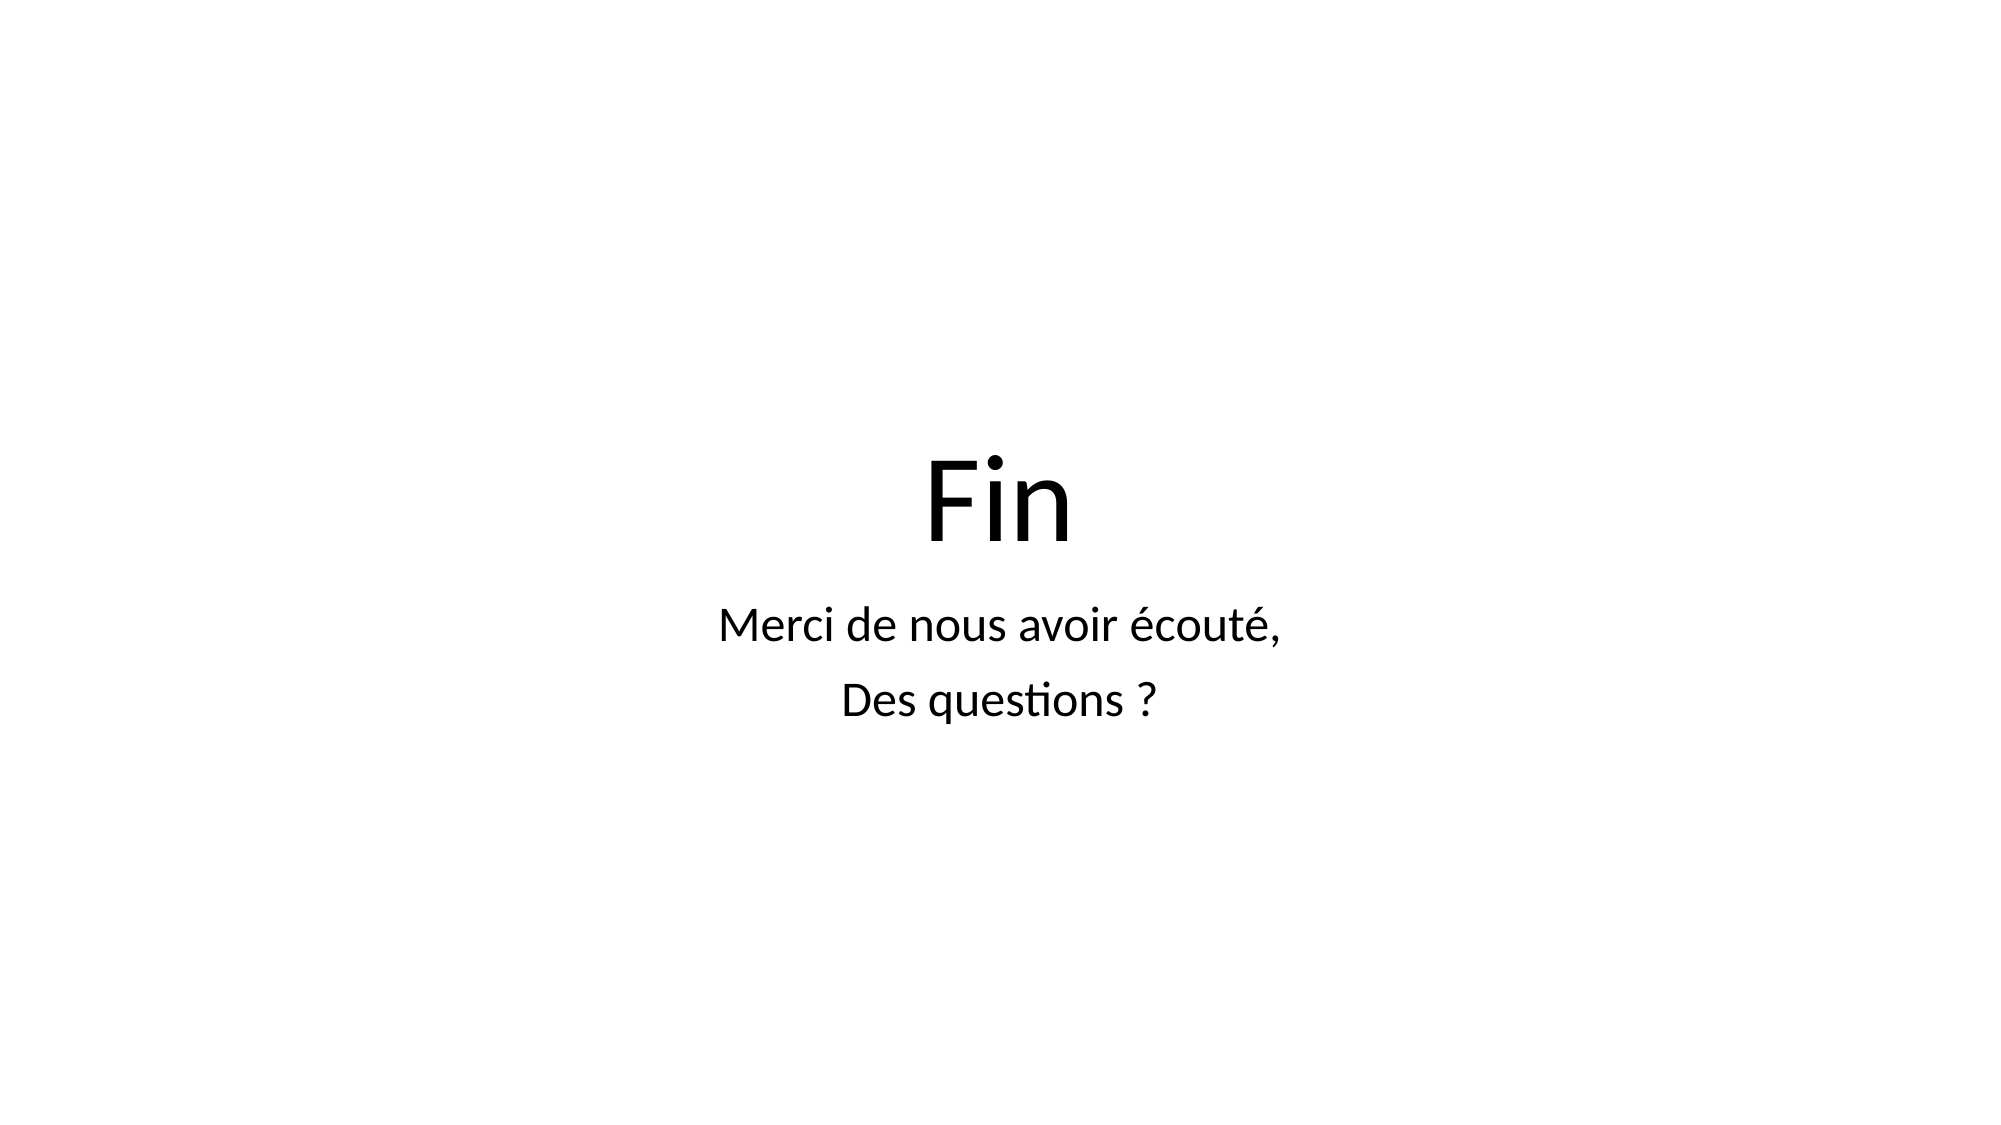

# Fin
Merci de nous avoir écouté,
Des questions ?